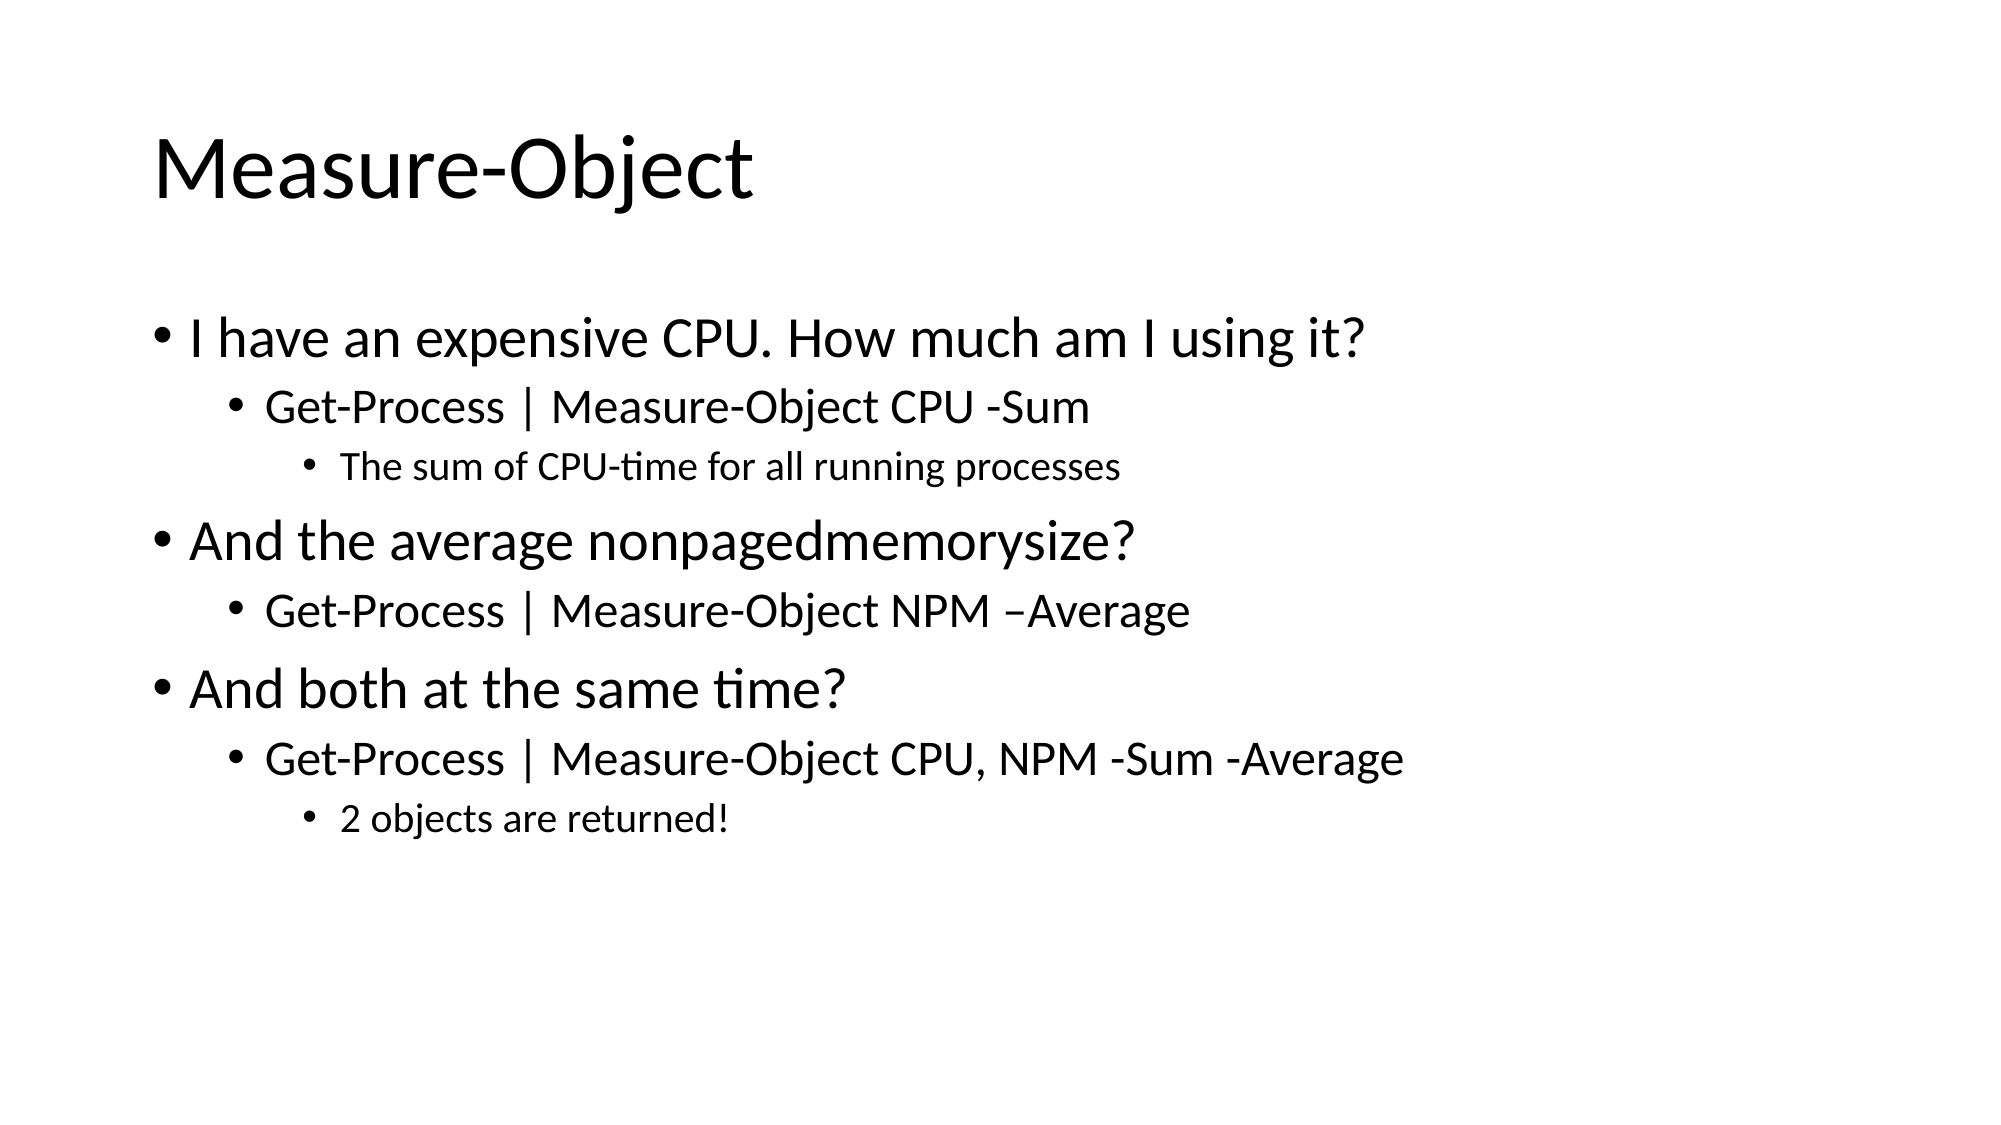

# Measure-Object
I have an expensive CPU. How much am I using it?
Get-Process | Measure-Object CPU -Sum
The sum of CPU-time for all running processes
And the average nonpagedmemorysize?
Get-Process | Measure-Object NPM –Average
And both at the same time?
Get-Process | Measure-Object CPU, NPM -Sum -Average
2 objects are returned!